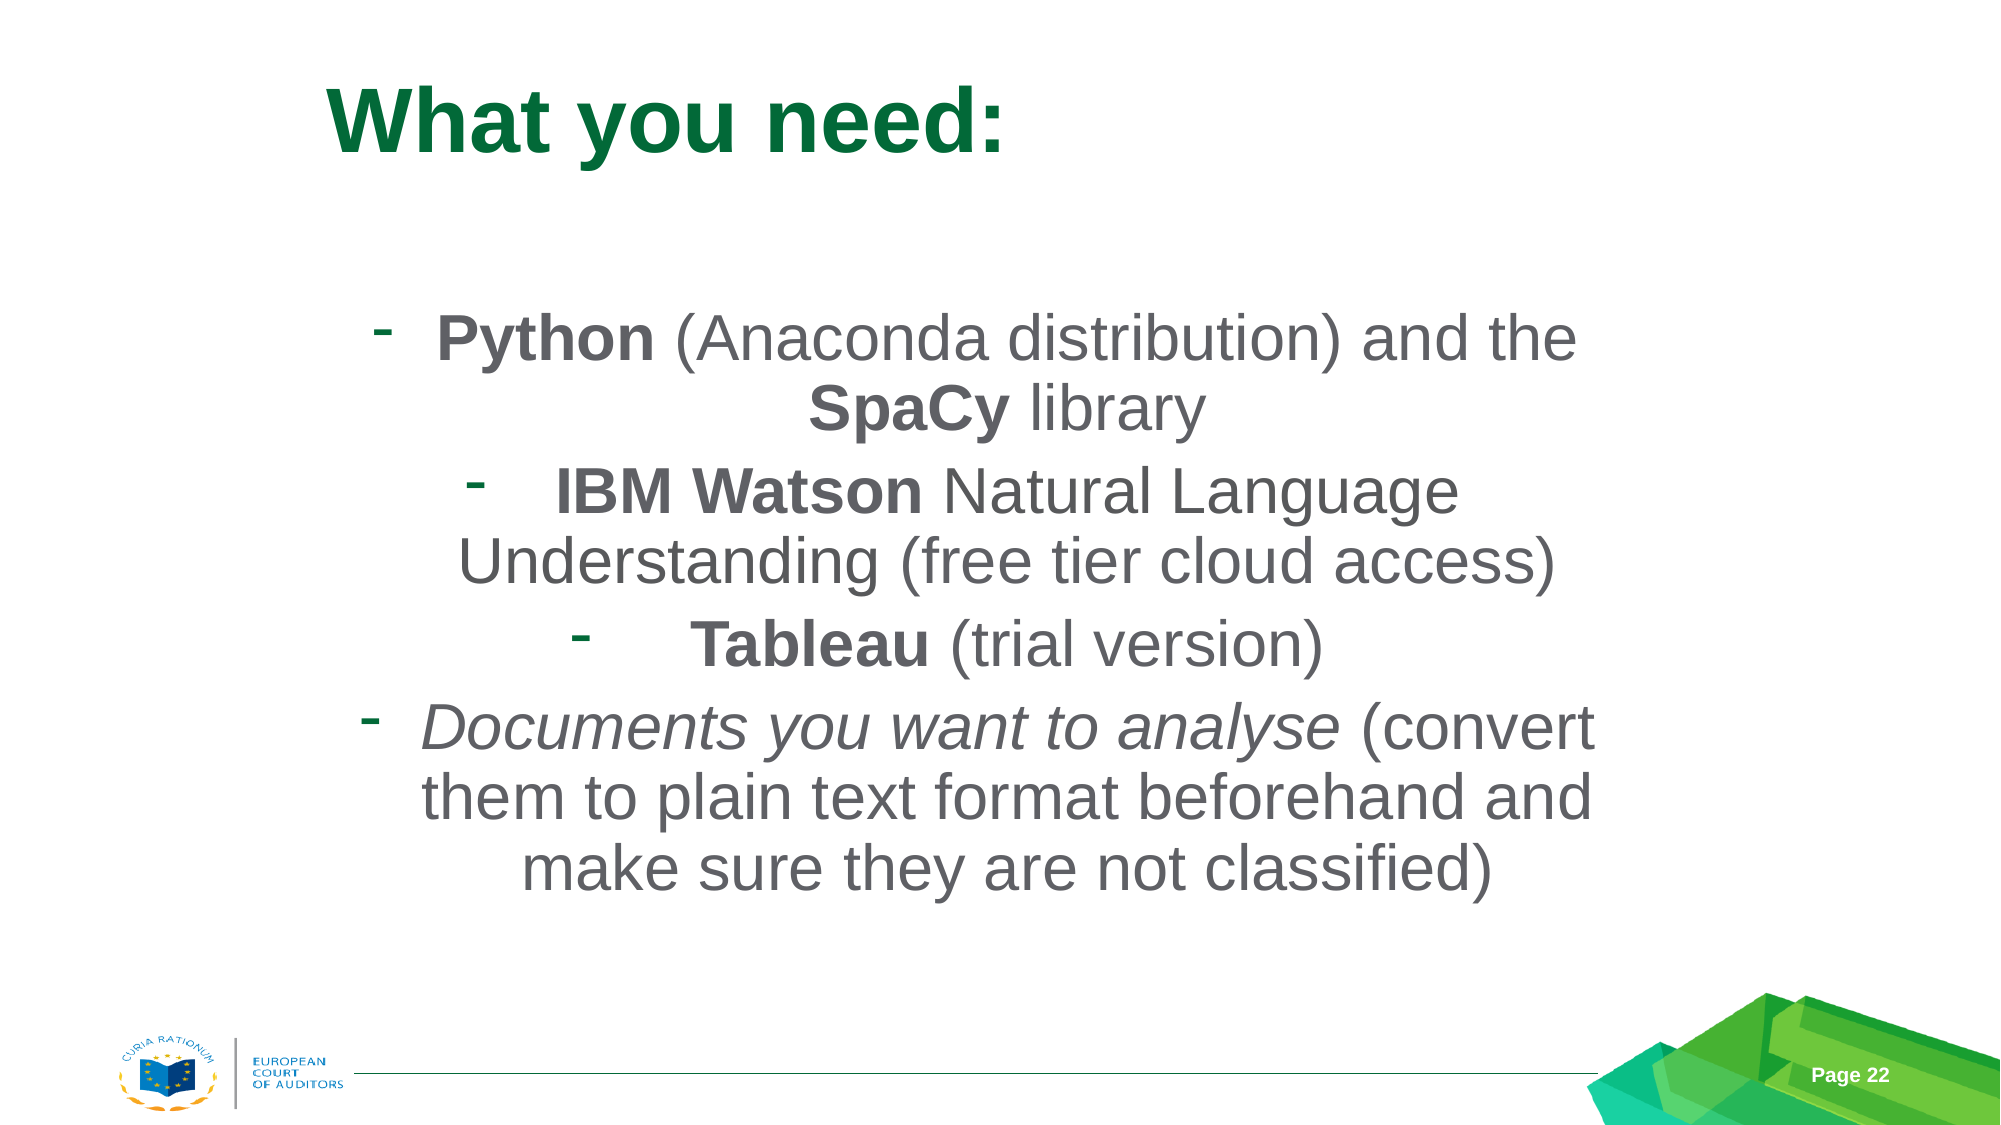

What you need:

Python (Anaconda distribution) and the SpaCy library
IBM Watson Natural Language Understanding (free tier cloud access)
Tableau (trial version)
Documents you want to analyse (convert them to plain text format beforehand and make sure they are not classified)

Page 22